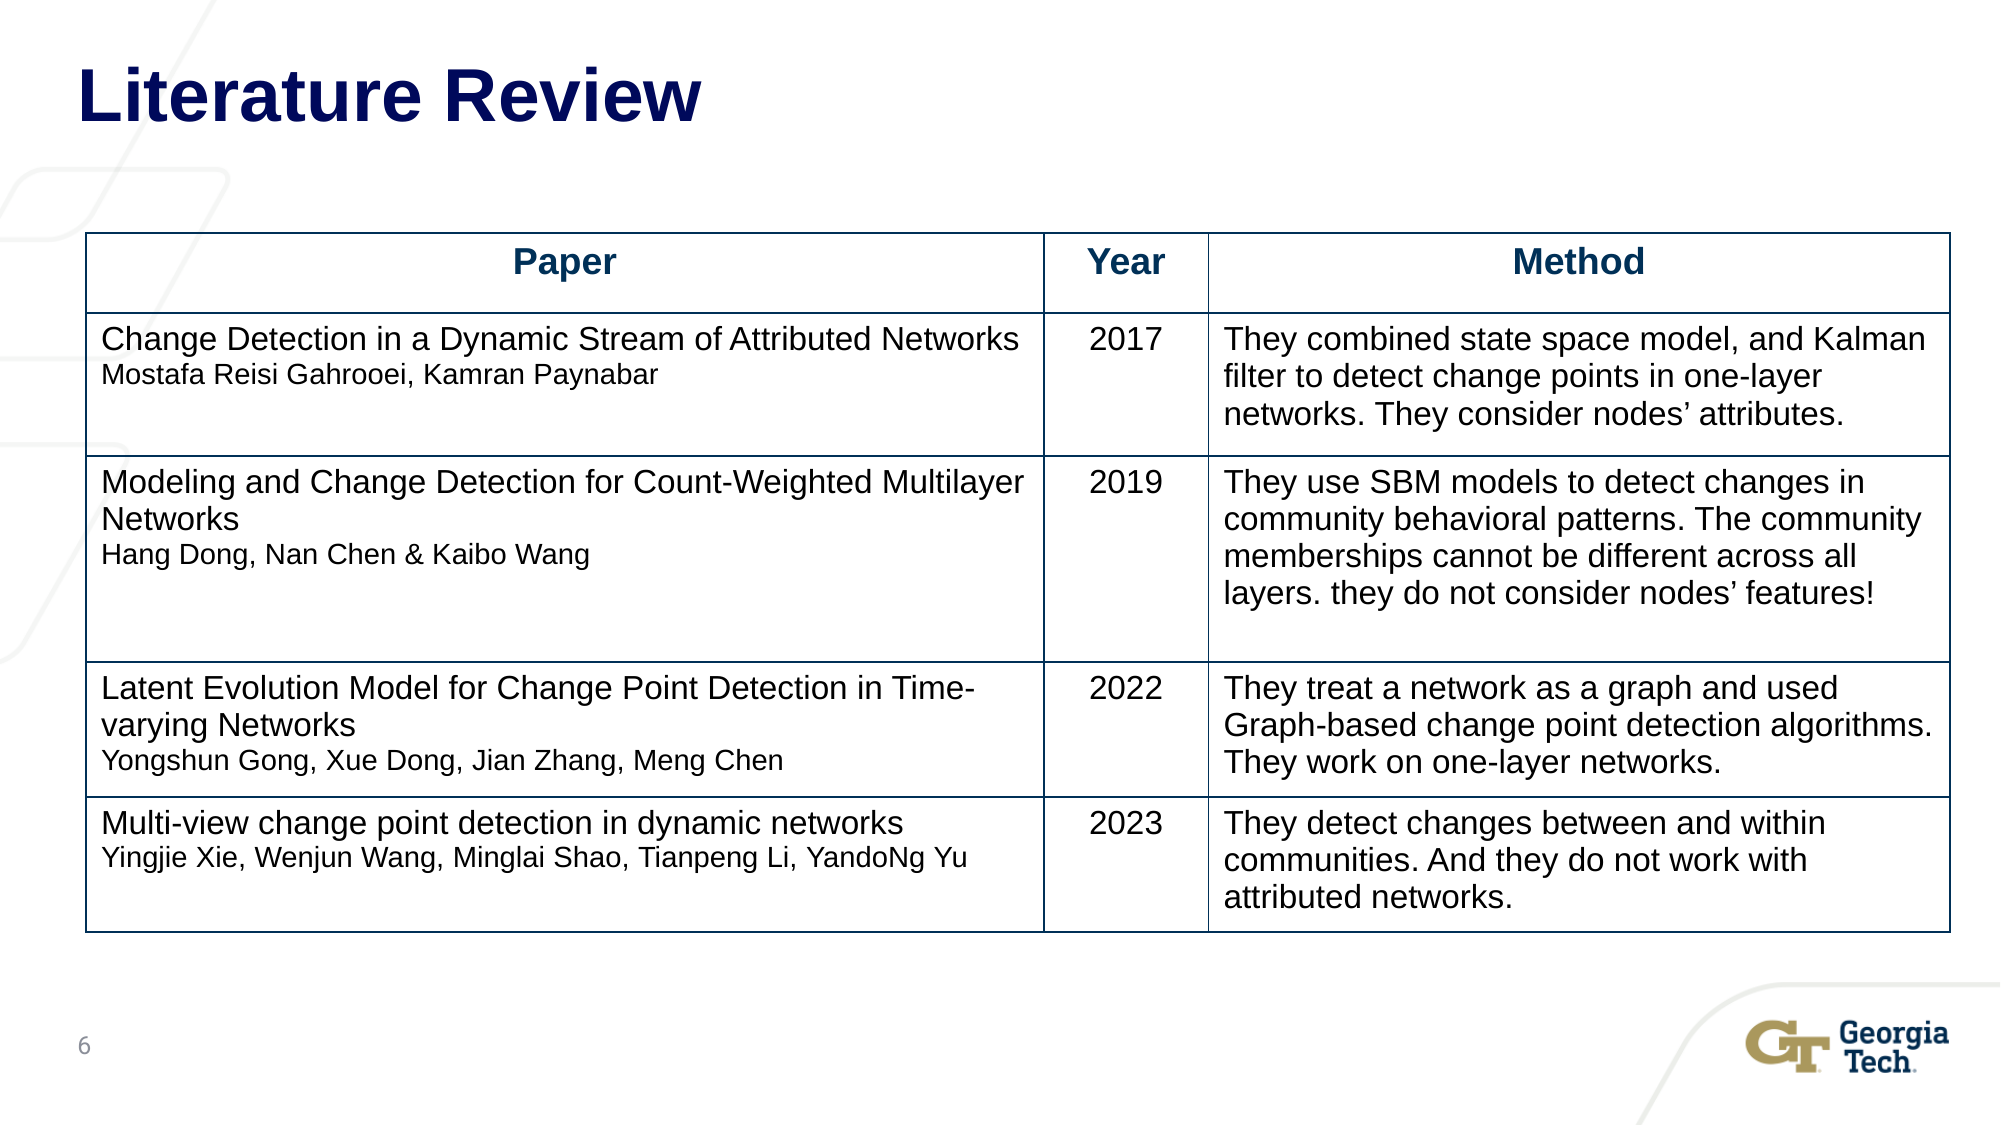

Literature Review
XXX
Lorem Ipsum
| Paper | Year | Method |
| --- | --- | --- |
| Change Detection in a Dynamic Stream of Attributed Networks Mostafa Reisi Gahrooei, Kamran Paynabar | 2017 | They combined state space model, and Kalman filter to detect change points in one-layer networks. They consider nodes’ attributes. |
| Modeling and Change Detection for Count-Weighted Multilayer Networks Hang Dong, Nan Chen & Kaibo Wang | 2019 | They use SBM models to detect changes in community behavioral patterns. The community memberships cannot be different across all layers. they do not consider nodes’ features! |
| Latent Evolution Model for Change Point Detection in Time-varying Networks Yongshun Gong, Xue Dong, Jian Zhang, Meng Chen | 2022 | They treat a network as a graph and used Graph-based change point detection algorithms. They work on one-layer networks. |
| Multi-view change point detection in dynamic networks  Yingjie Xie, Wenjun Wang, Minglai Shao, Tianpeng Li, YandoNg Yu | 2023 | They detect changes between and within communities. And they do not work with attributed networks. |
XXX
Lorem Ipsum
6